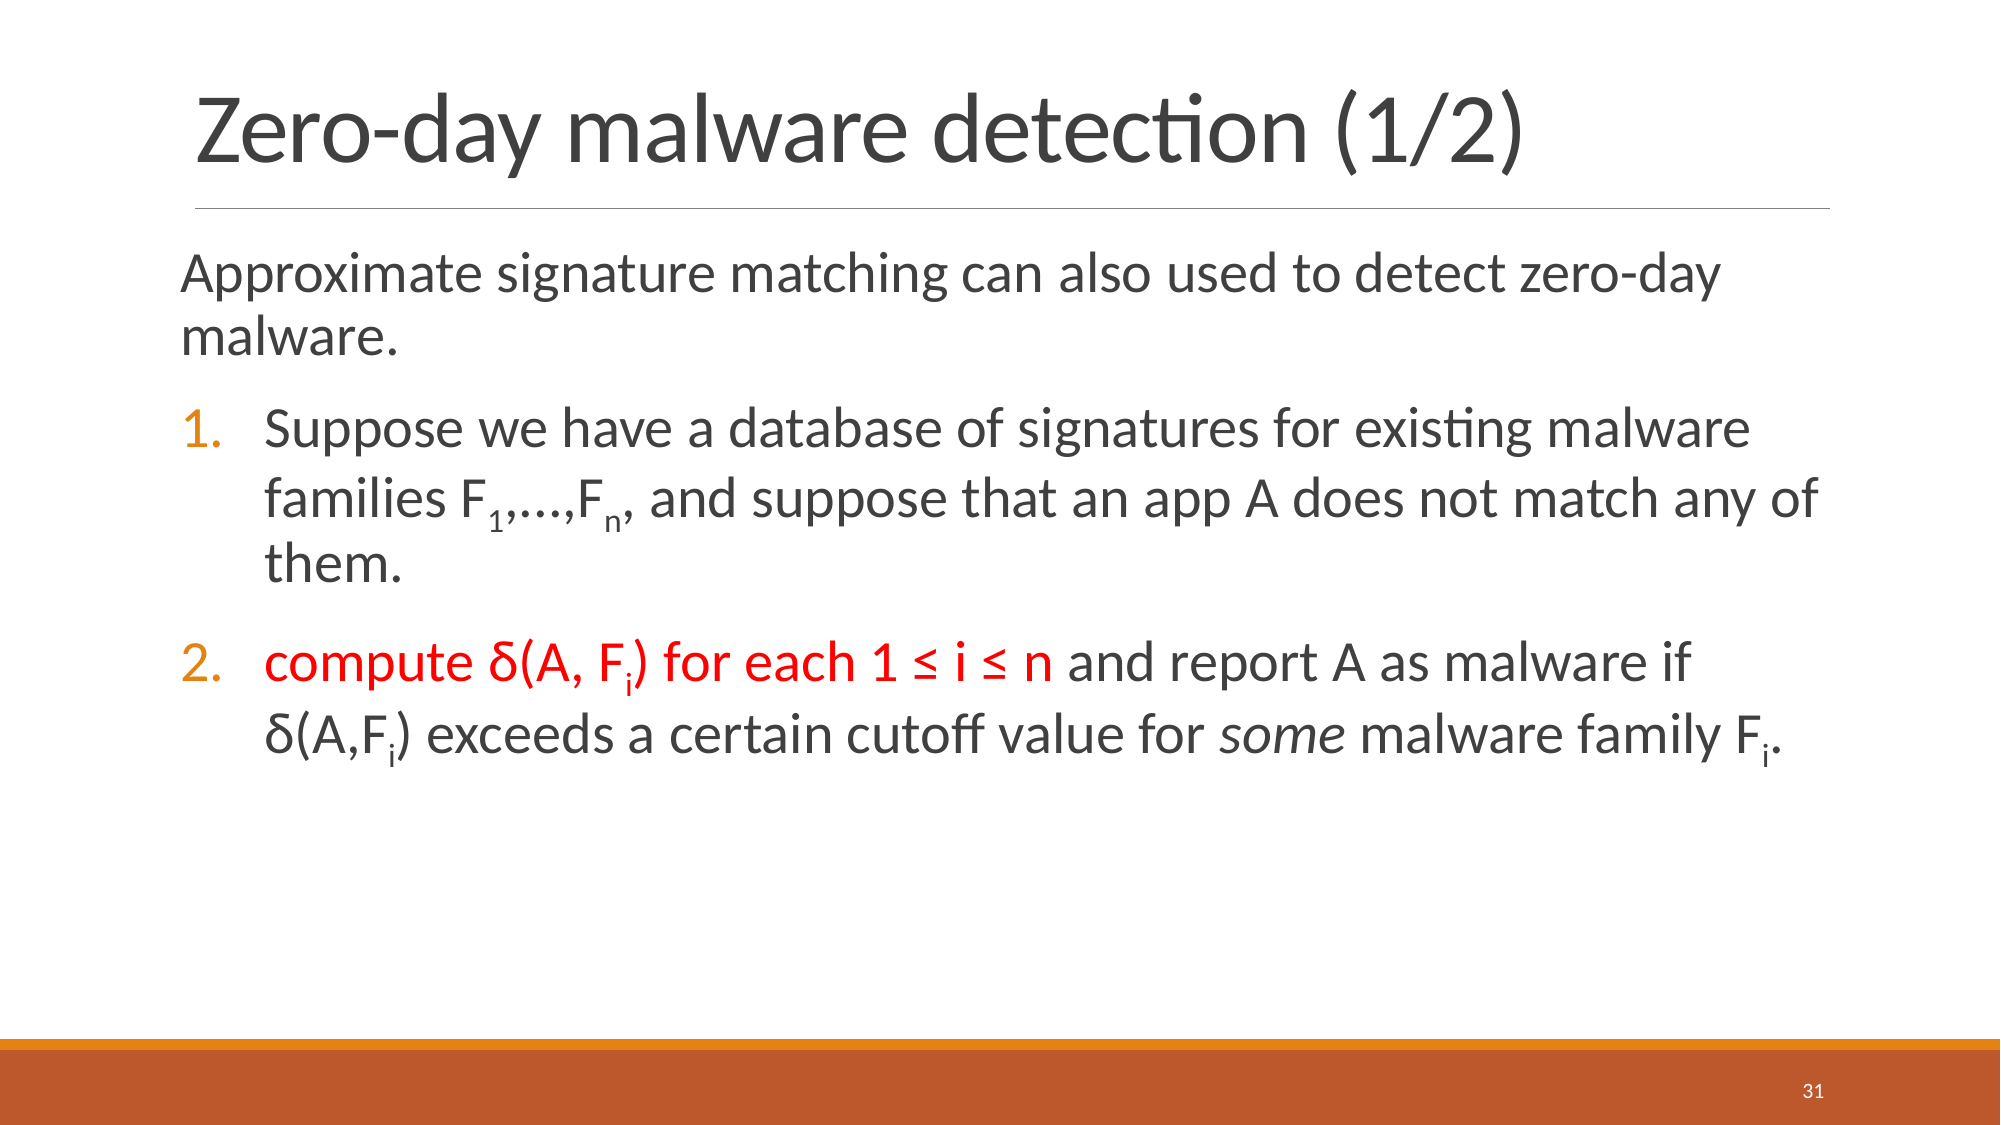

# Zero-day malware detection (1/2)
Approximate signature matching can also used to detect zero-day malware.
Suppose we have a database of signatures for existing malware families F1,...,Fn, and suppose that an app A does not match any of them.
compute δ(A, Fi) for each 1 ≤ i ≤ n and report A as malware if δ(A,Fi) exceeds a certain cutoff value for some malware family Fi.

31